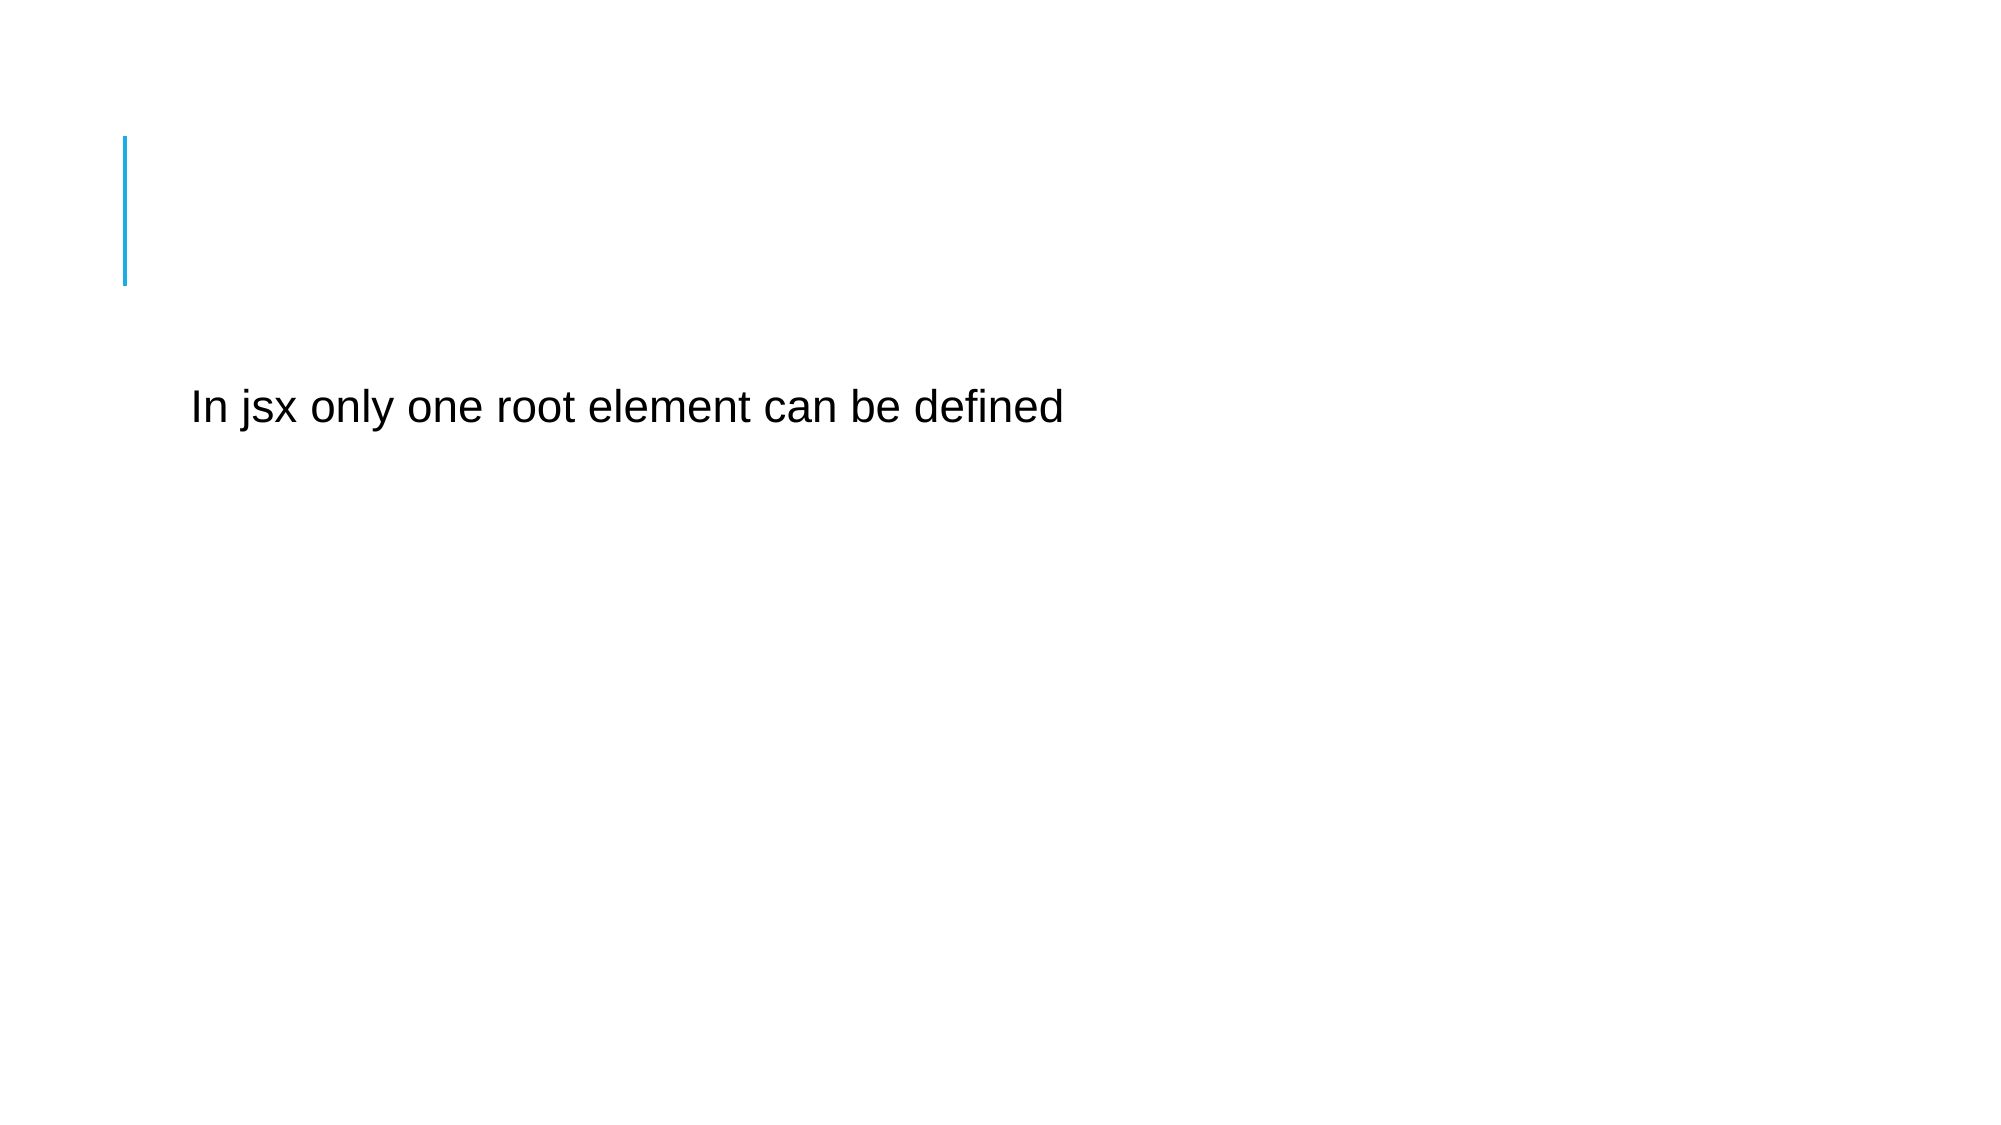

#
In jsx only one root element can be defined